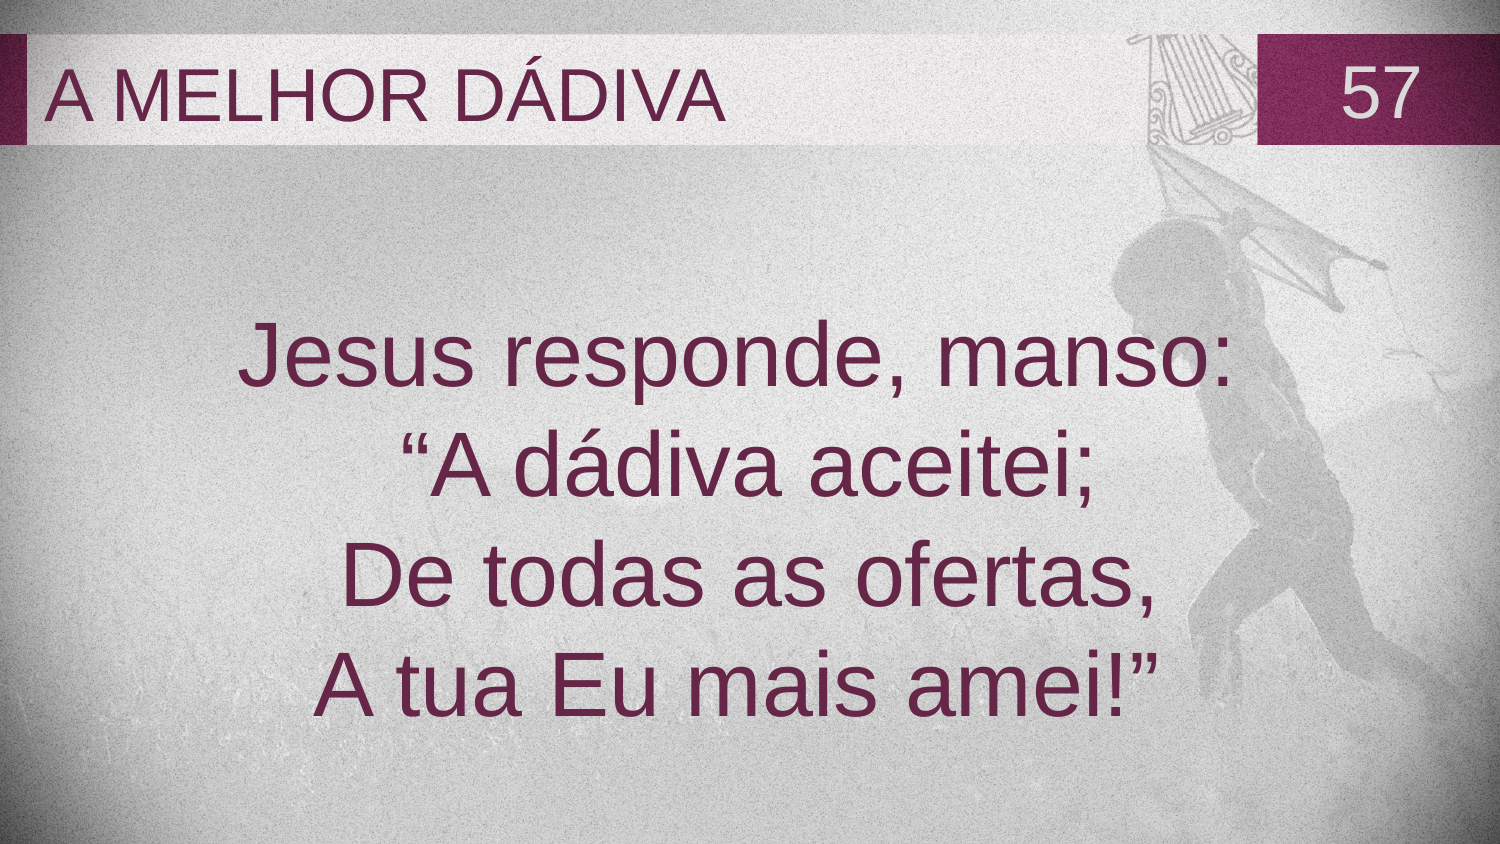

# A MELHOR DÁDIVA
57
Jesus responde, manso:
“A dádiva aceitei;
De todas as ofertas,
A tua Eu mais amei!”